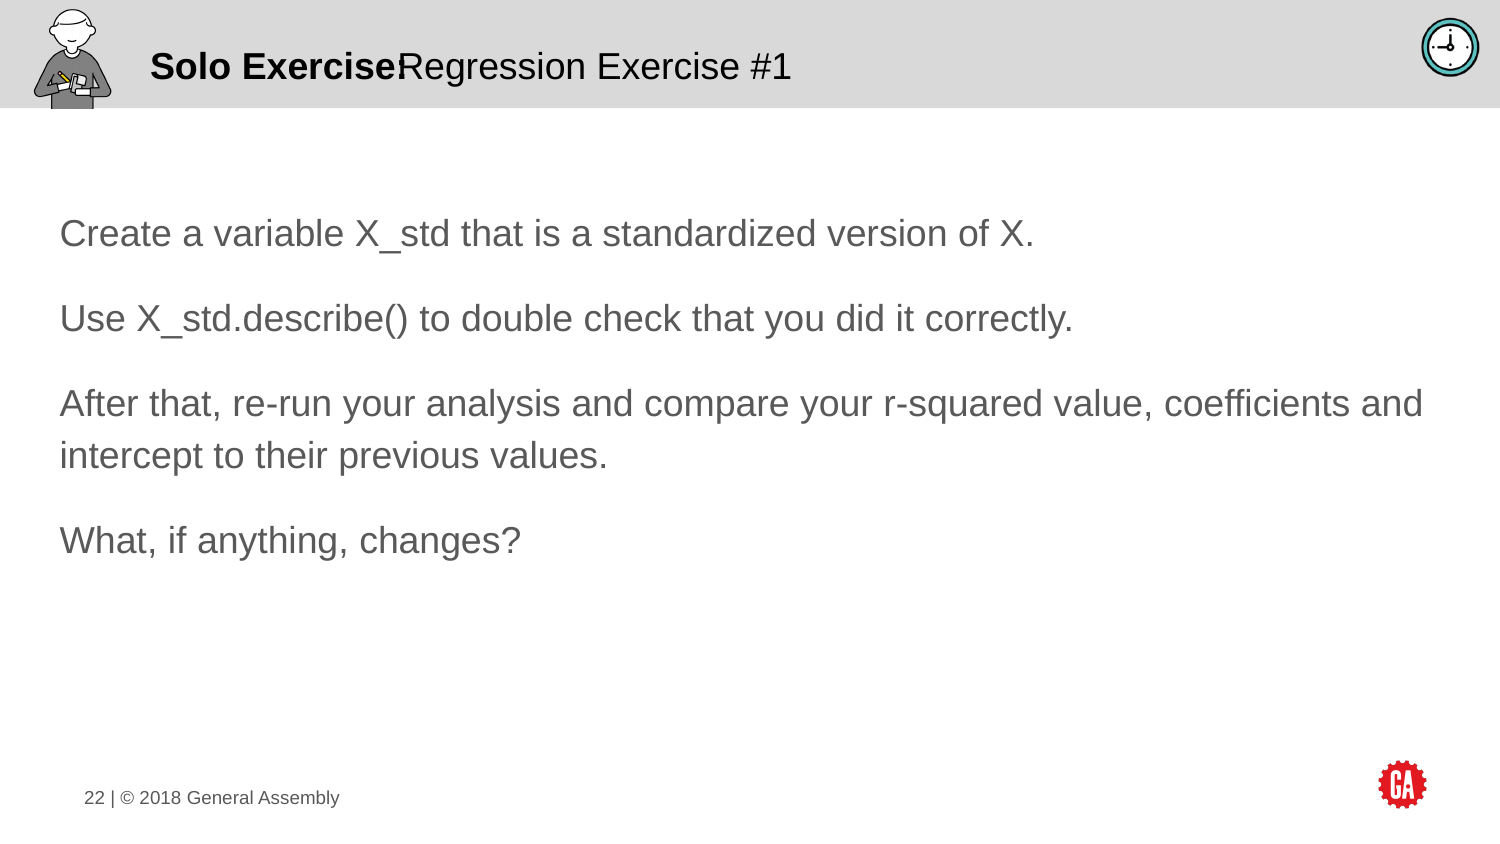

# Regression Exercise #1
Create a variable X_std that is a standardized version of X.
Use X_std.describe() to double check that you did it correctly.
After that, re-run your analysis and compare your r-squared value, coefficients and intercept to their previous values.
What, if anything, changes?
22 | © 2018 General Assembly
22